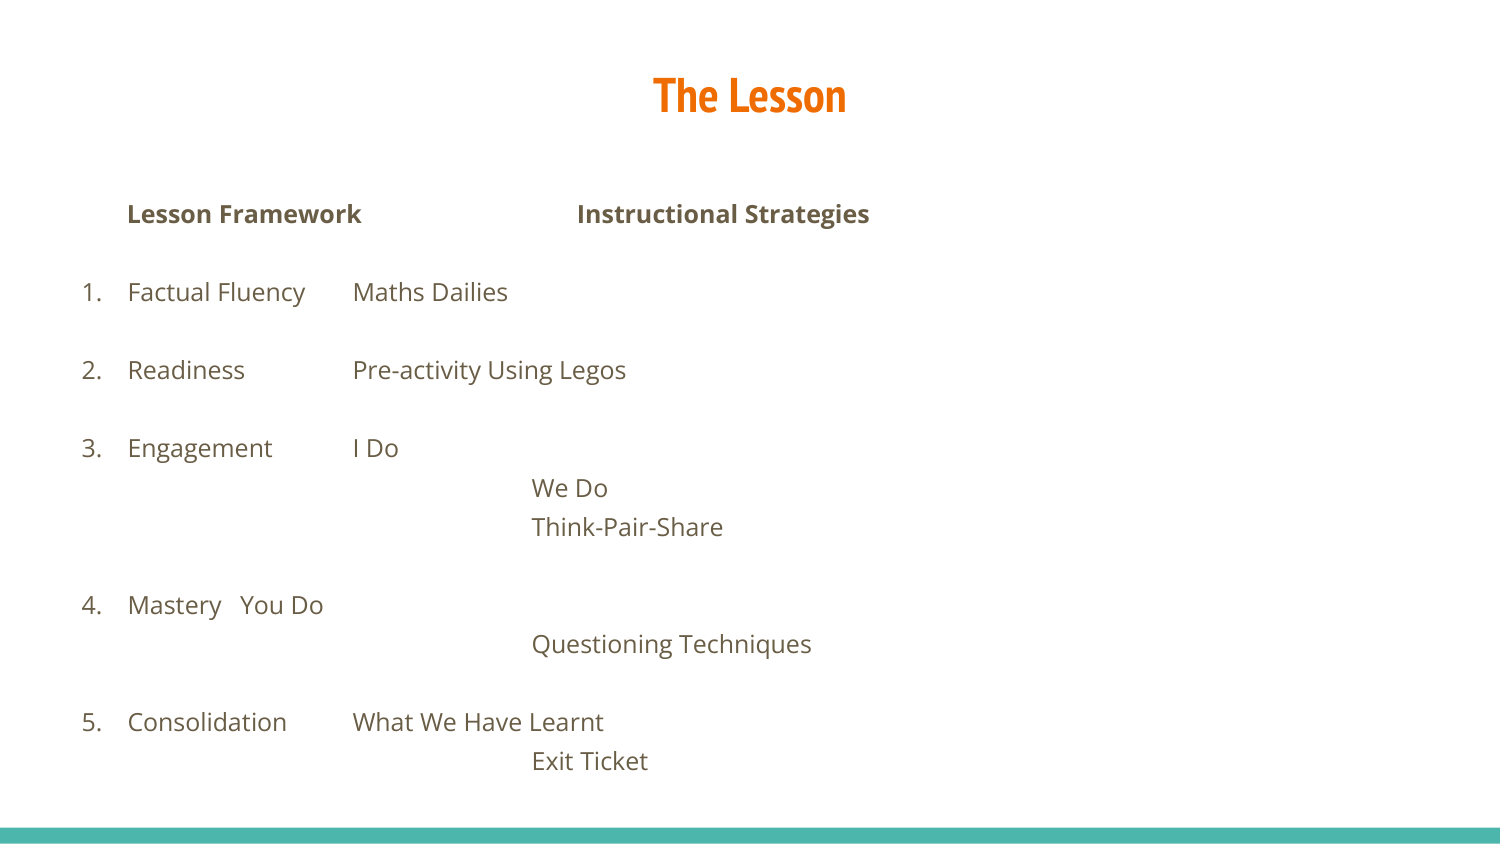

# The Lesson
Lesson Framework		Instructional Strategies

Factual Fluency			Maths Dailies

Readiness			Pre-activity Using Legos

Engagement			I Do
				We Do
				Think-Pair-Share

Mastery			You Do
				Questioning Techniques

Consolidation			What We Have Learnt
				Exit Ticket